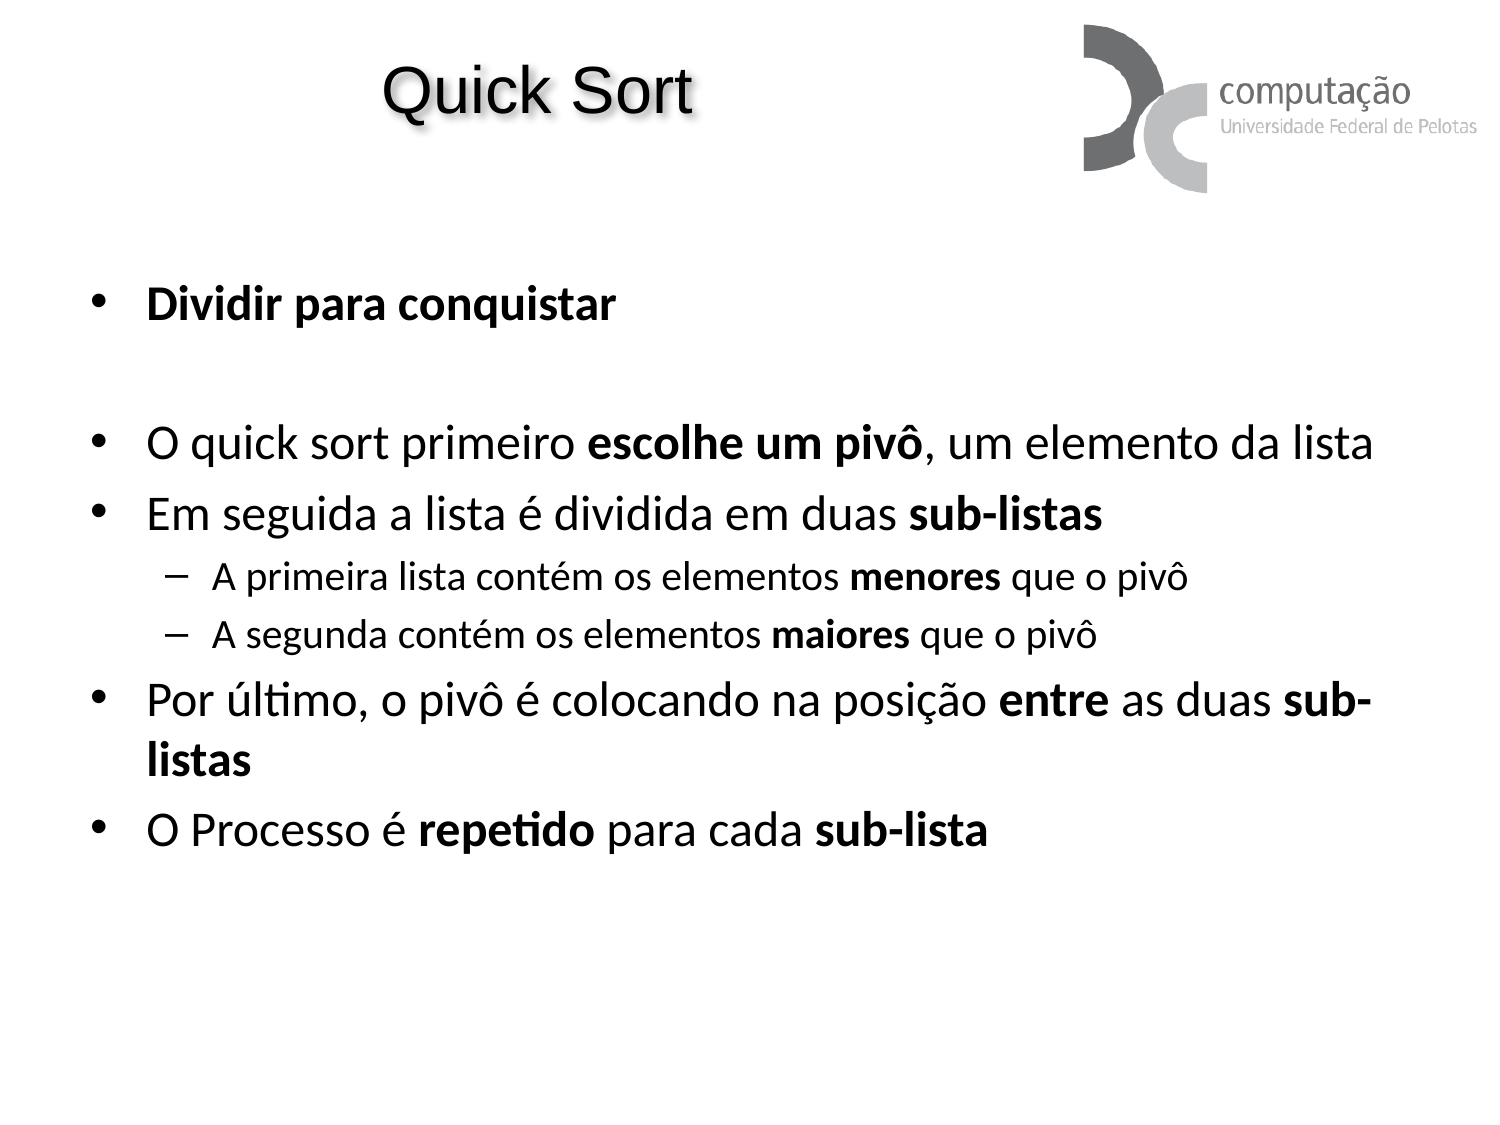

# Quick Sort
Dividir para conquistar

O quick sort primeiro escolhe um pivô, um elemento da lista
Em seguida a lista é dividida em duas sub-listas
A primeira lista contém os elementos menores que o pivô
A segunda contém os elementos maiores que o pivô
Por último, o pivô é colocando na posição entre as duas sub-listas
O Processo é repetido para cada sub-lista